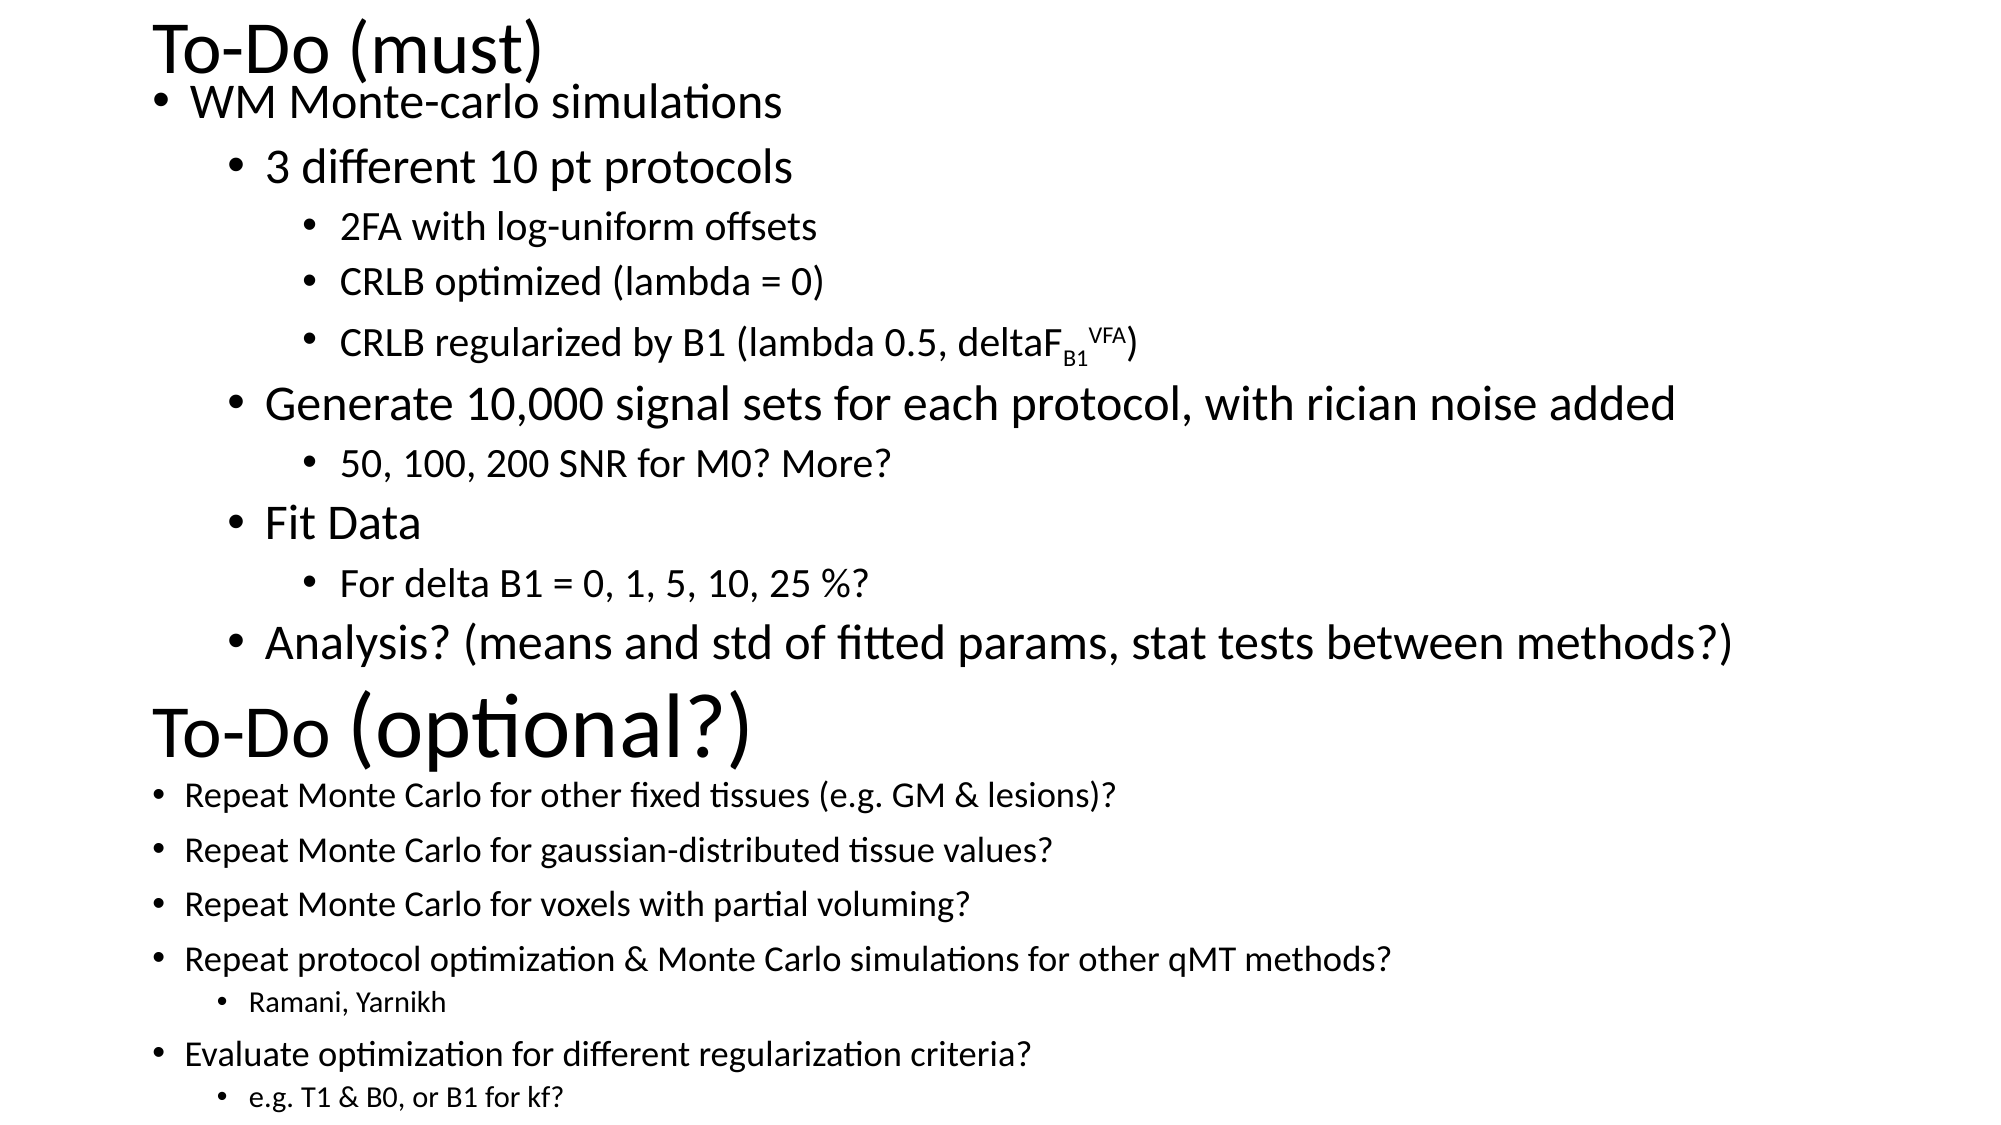

# To-Do (must)
WM Monte-carlo simulations
3 different 10 pt protocols
2FA with log-uniform offsets
CRLB optimized (lambda = 0)
CRLB regularized by B1 (lambda 0.5, deltaFB1VFA)
Generate 10,000 signal sets for each protocol, with rician noise added
50, 100, 200 SNR for M0? More?
Fit Data
For delta B1 = 0, 1, 5, 10, 25 %?
Analysis? (means and std of fitted params, stat tests between methods?)
To-Do (optional?)
Repeat Monte Carlo for other fixed tissues (e.g. GM & lesions)?
Repeat Monte Carlo for gaussian-distributed tissue values?
Repeat Monte Carlo for voxels with partial voluming?
Repeat protocol optimization & Monte Carlo simulations for other qMT methods?
Ramani, Yarnikh
Evaluate optimization for different regularization criteria?
e.g. T1 & B0, or B1 for kf?